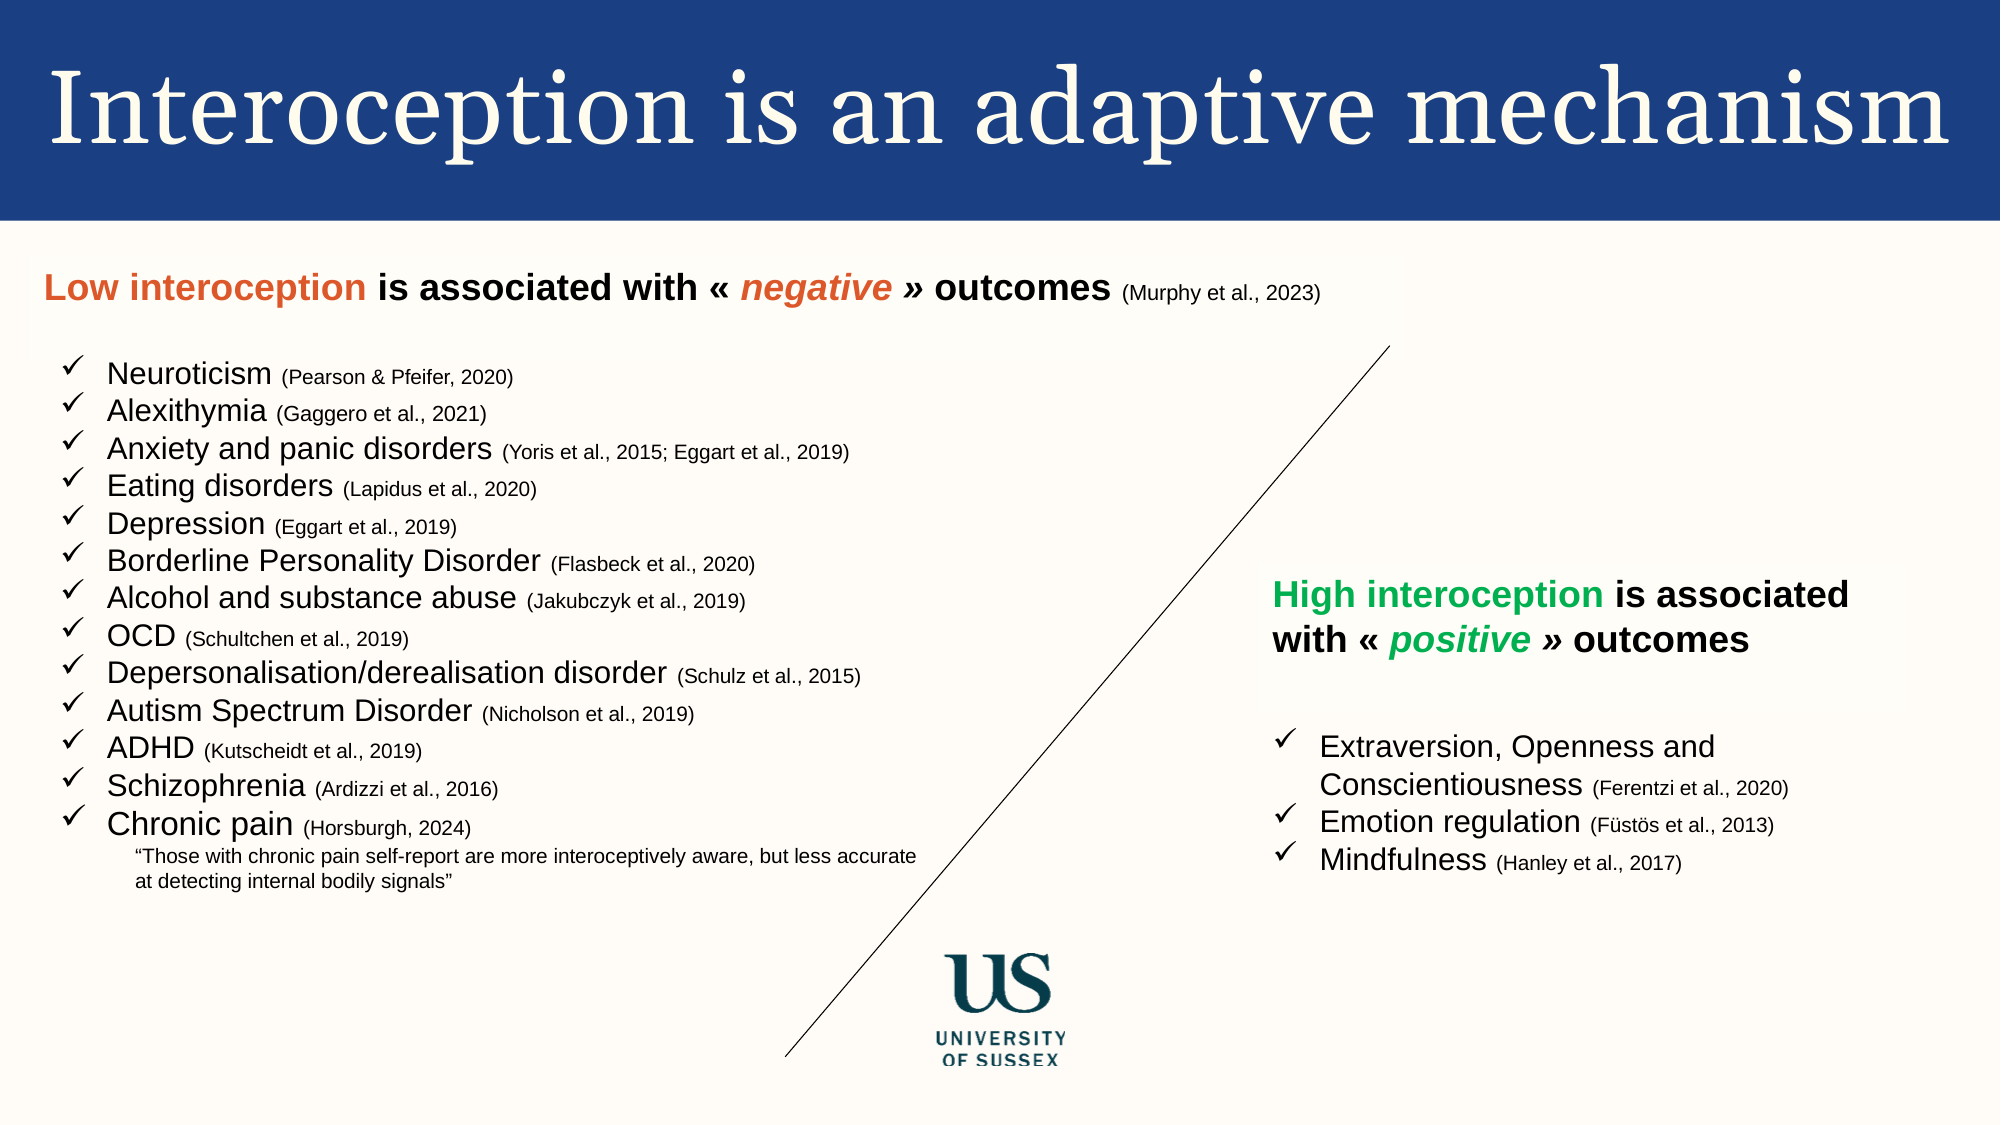

# Interoception is an adaptive mechanism
Low interoception is associated with « negative » outcomes (Murphy et al., 2023)

Neuroticism (Pearson & Pfeifer, 2020)
Alexithymia (Gaggero et al., 2021)
Anxiety and panic disorders (Yoris et al., 2015; Eggart et al., 2019)
Eating disorders (Lapidus et al., 2020)
Depression (Eggart et al., 2019)
Borderline Personality Disorder (Flasbeck et al., 2020)
Alcohol and substance abuse (Jakubczyk et al., 2019)
OCD (Schultchen et al., 2019)
Depersonalisation/derealisation disorder (Schulz et al., 2015)
Autism Spectrum Disorder (Nicholson et al., 2019)
ADHD (Kutscheidt et al., 2019)
Schizophrenia (Ardizzi et al., 2016)
Chronic pain (Horsburgh, 2024)
“Those with chronic pain self-report are more interoceptively aware, but less accurate at detecting internal bodily signals”
High interoception is associated with « positive » outcomes

Extraversion, Openness and Conscientiousness (Ferentzi et al., 2020)
Emotion regulation (Füstös et al., 2013)
Mindfulness (Hanley et al., 2017)